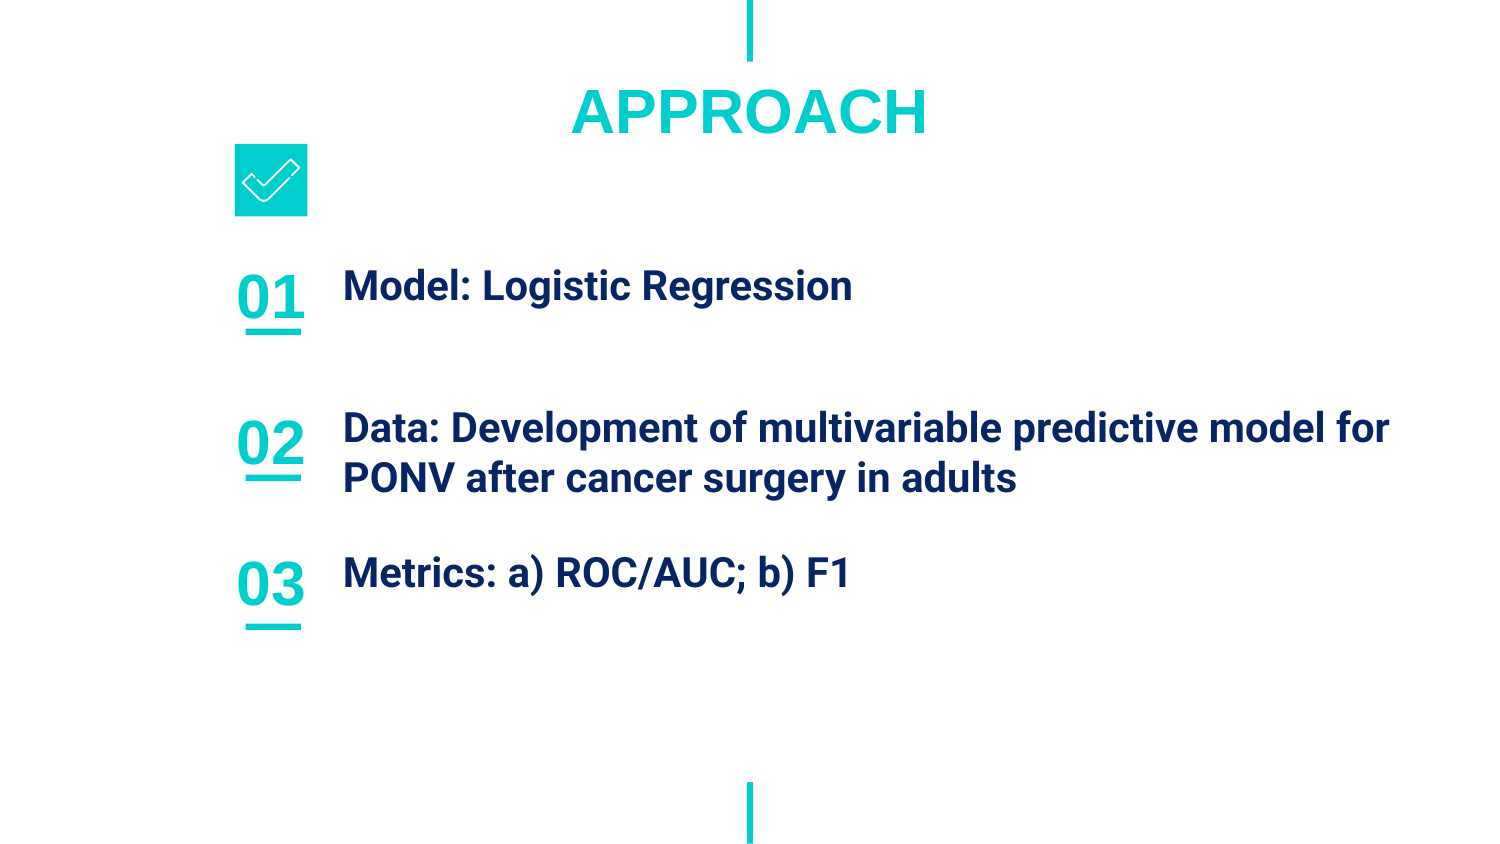

# APPROACH

Model: Logistic Regression
01

Data: Development of multivariable predictive model for PONV after cancer surgery in adults
02

Metrics: a) ROC/AUC; b) F1
03